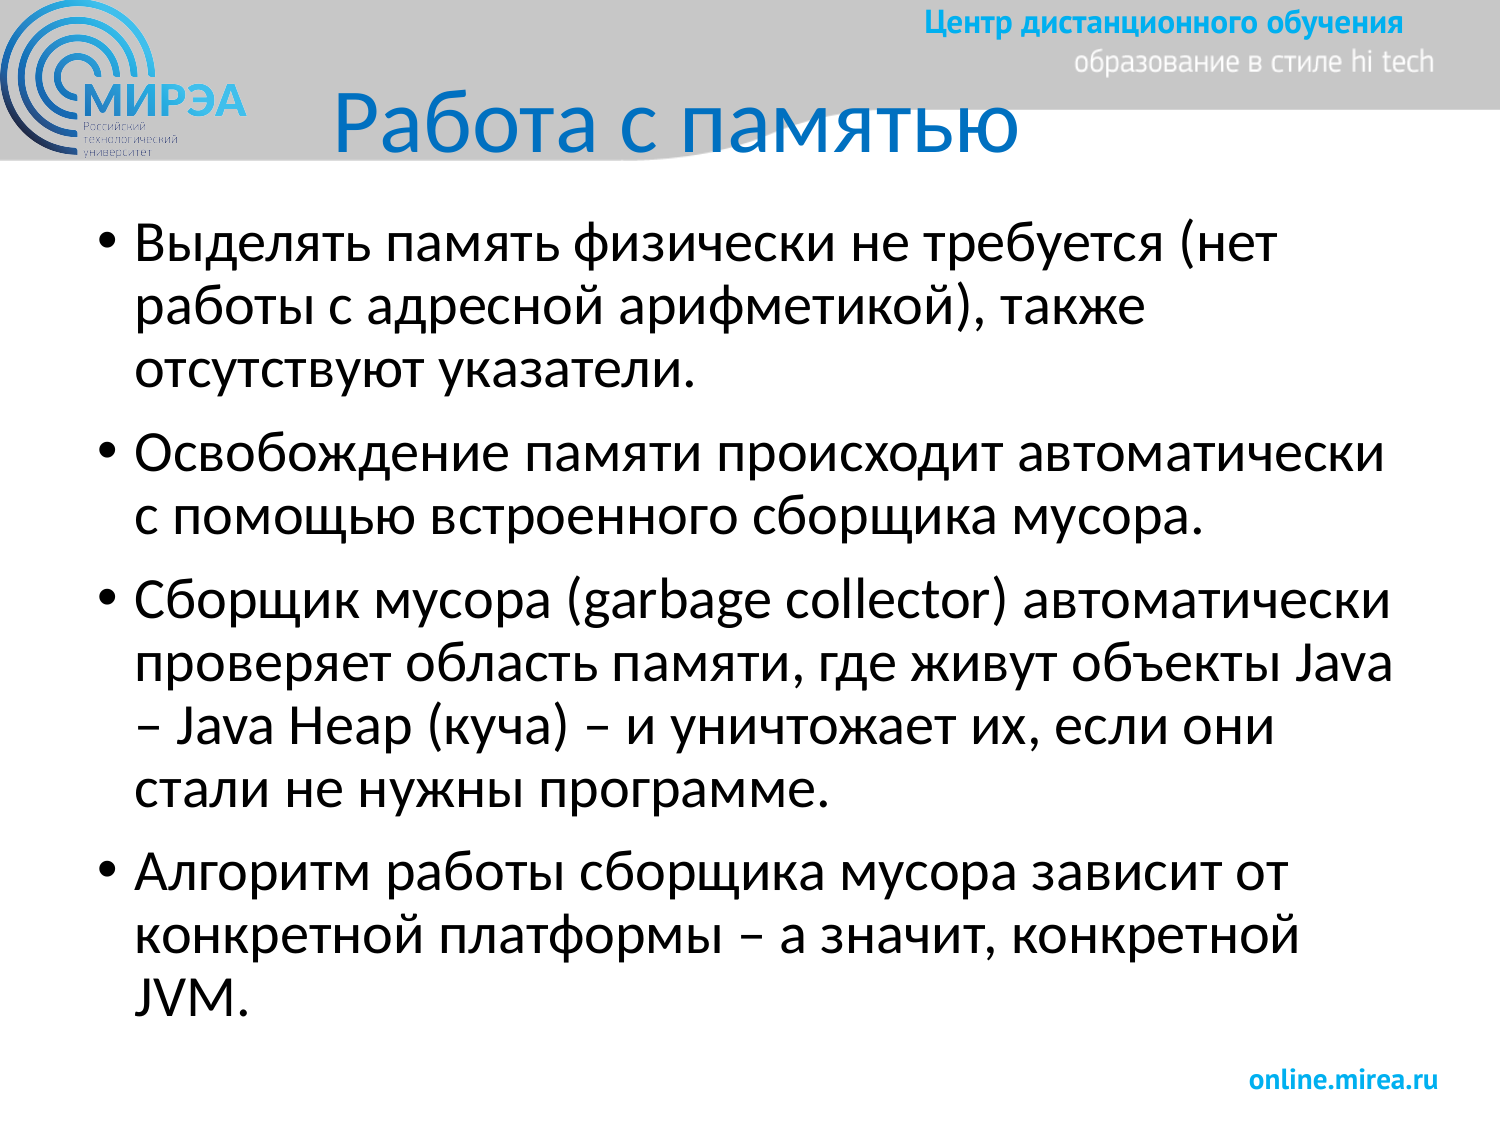

# Работа с памятью
Выделять память физически не требуется (нет работы с адресной арифметикой), также отсутствуют указатели.
Освобождение памяти происходит автоматически с помощью встроенного сборщика мусора.
Сборщик мусора (garbage collector) автоматически проверяет область памяти, где живут объекты Java – Java Heap (куча) – и уничтожает их, если они стали не нужны программе.
Алгоритм работы сборщика мусора зависит от конкретной платформы – а значит, конкретной JVM.